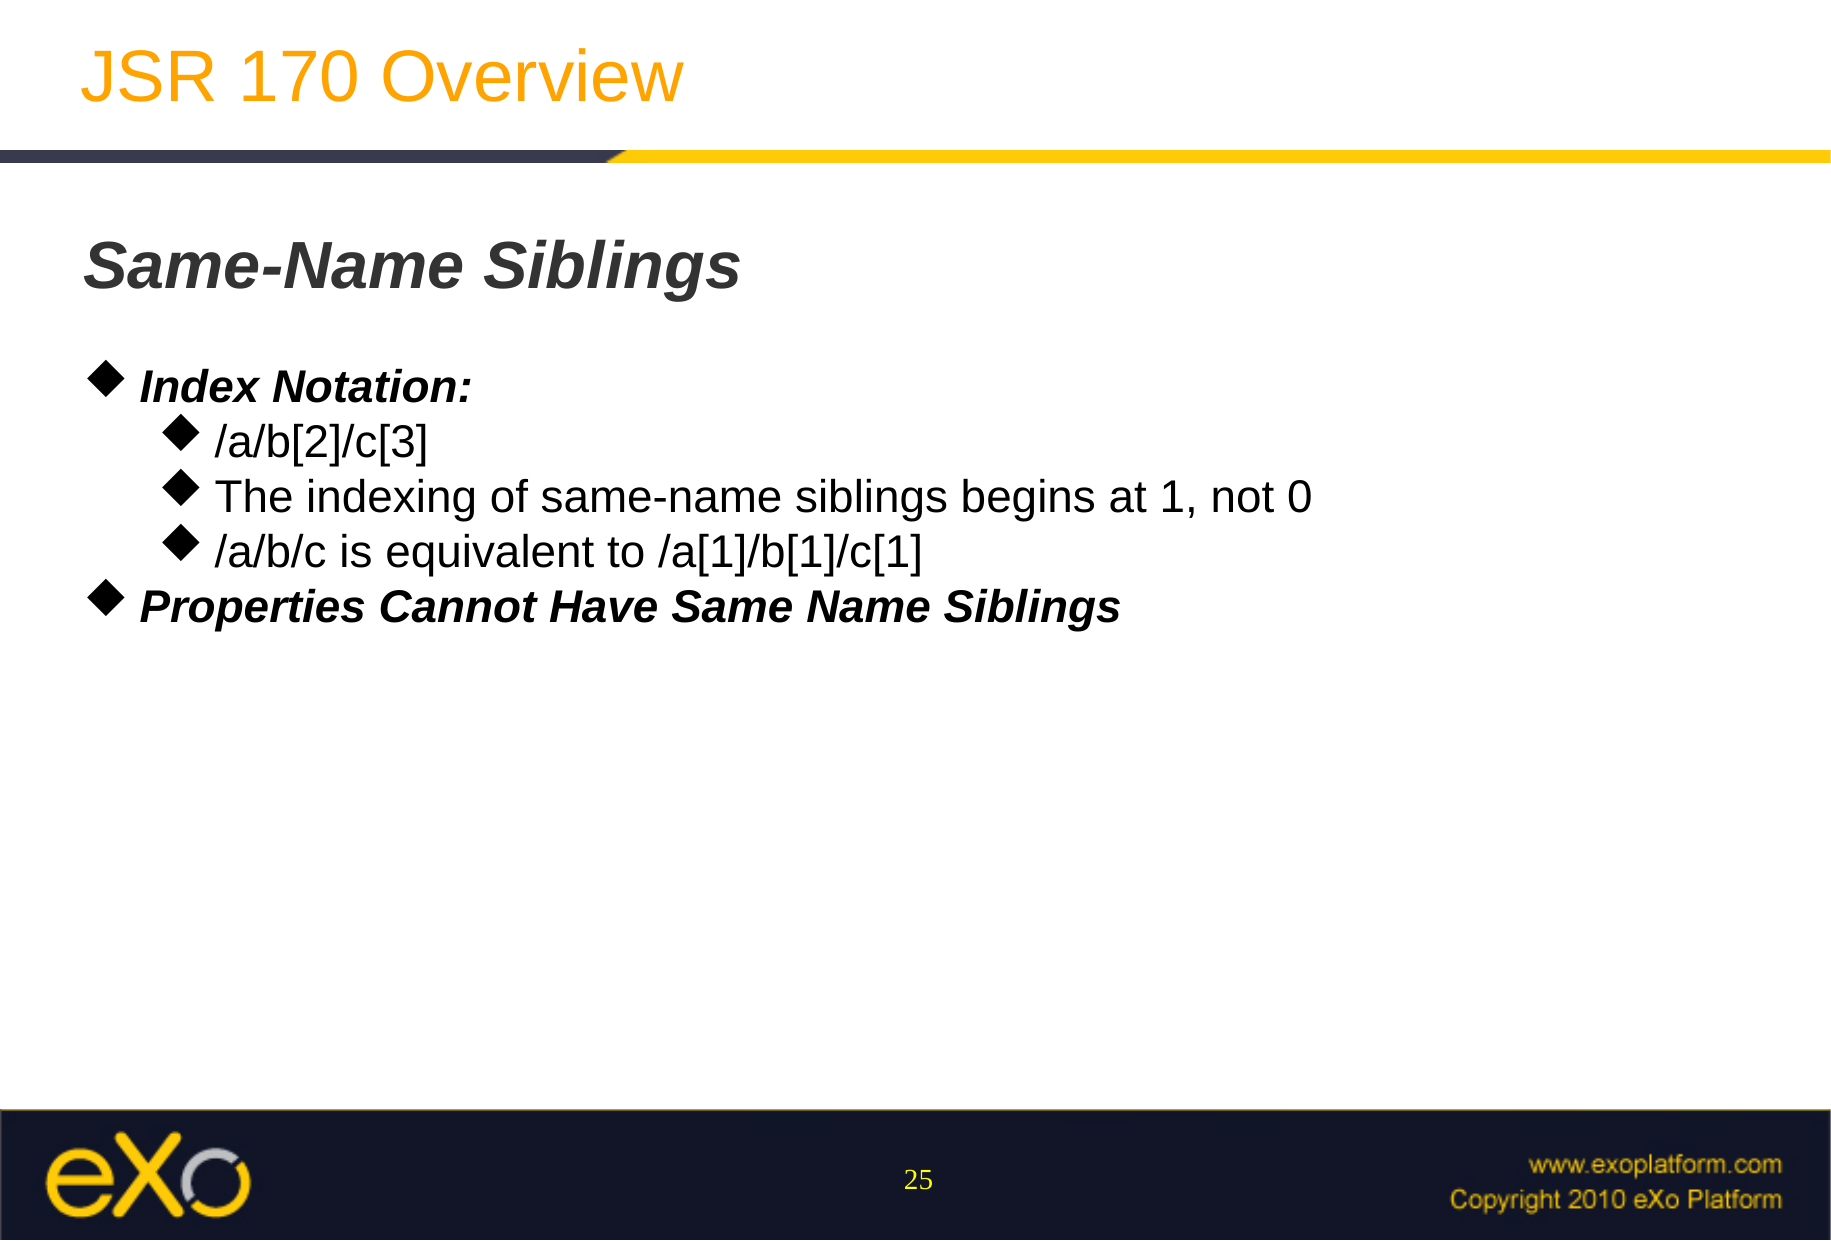

JSR 170 Overview
Same-Name Siblings

Index Notation:
/a/b[2]/c[3]
The indexing of same-name siblings begins at 1, not 0
/a/b/c is equivalent to /a[1]/b[1]/c[1]
Properties Cannot Have Same Name Siblings